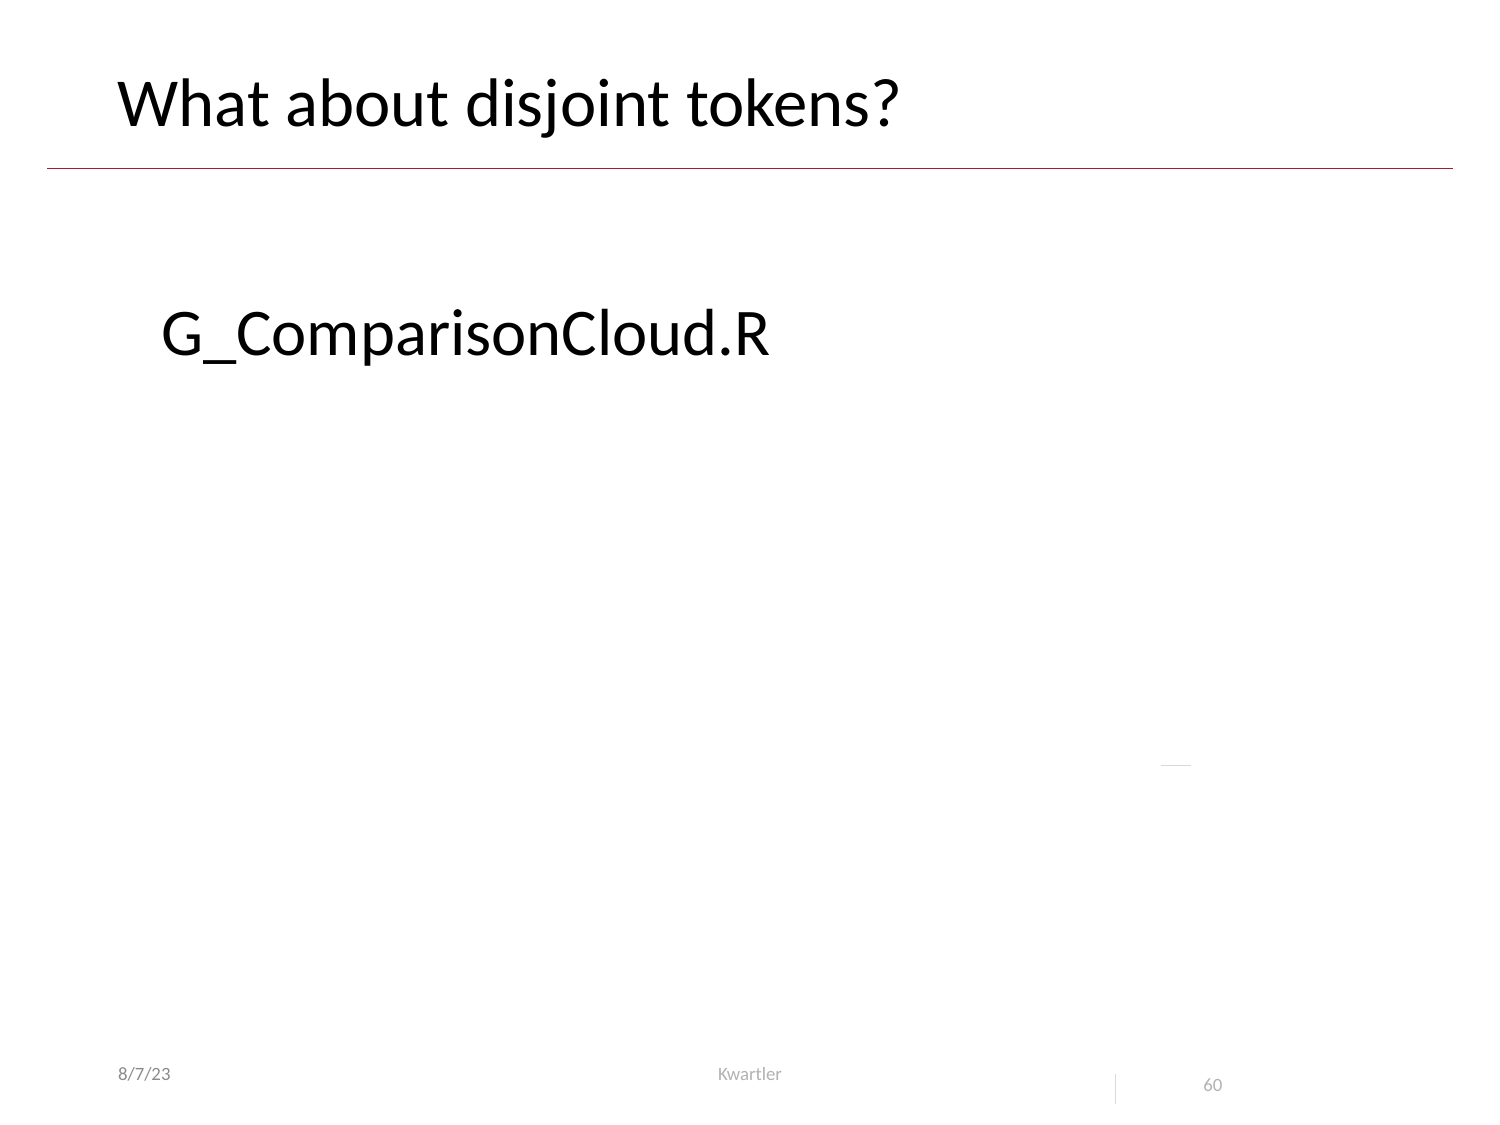

# What about disjoint tokens?
G_ComparisonCloud.R
8/7/23
Kwartler
60